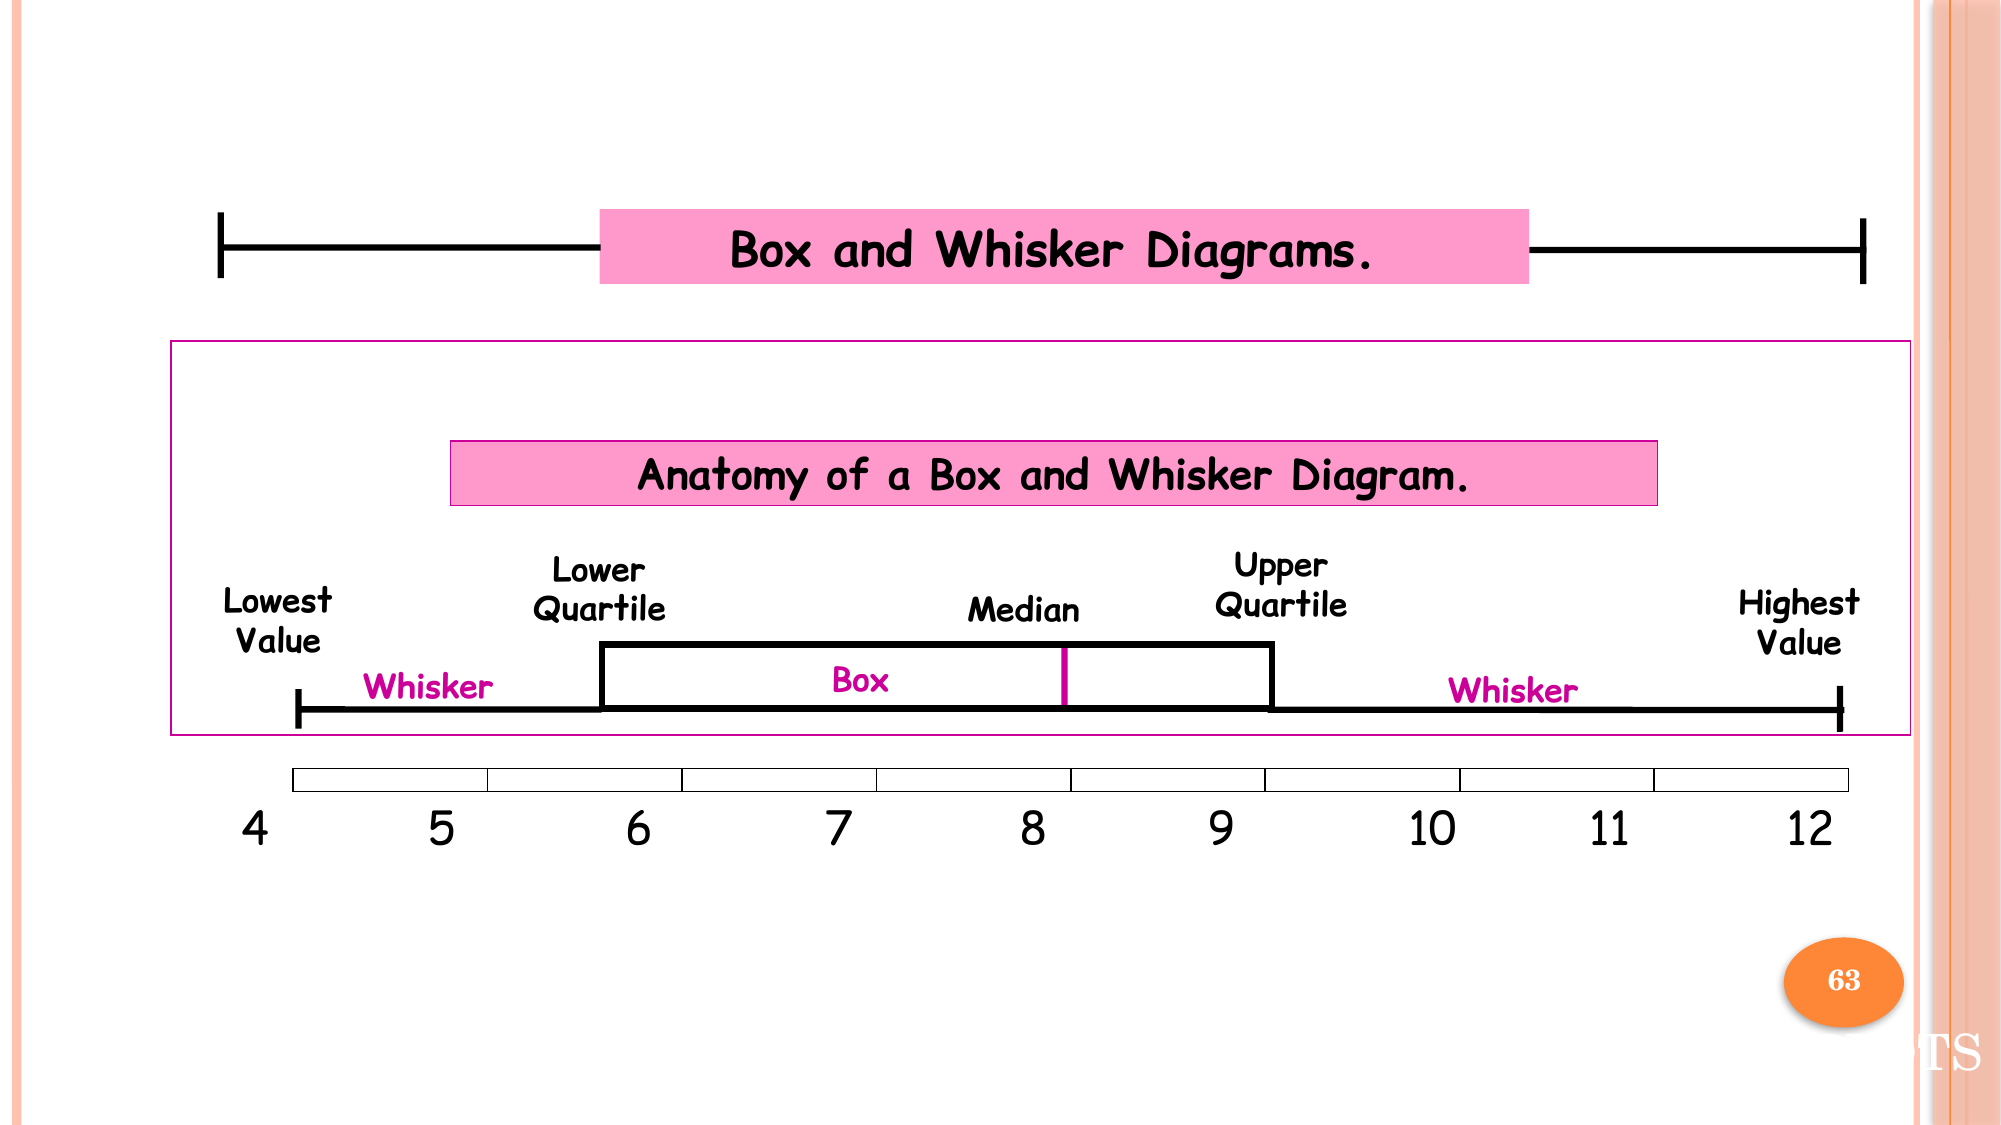

Box and Whisker Diagrams.

Anatomy of a Box and Whisker Diagram.
Upper Quartile
Lower Quartile
Lowest Value
Highest Value
Median

Box
Whisker
Whisker

4
5
6
7
8
9
10
11
12
63
Box Plots